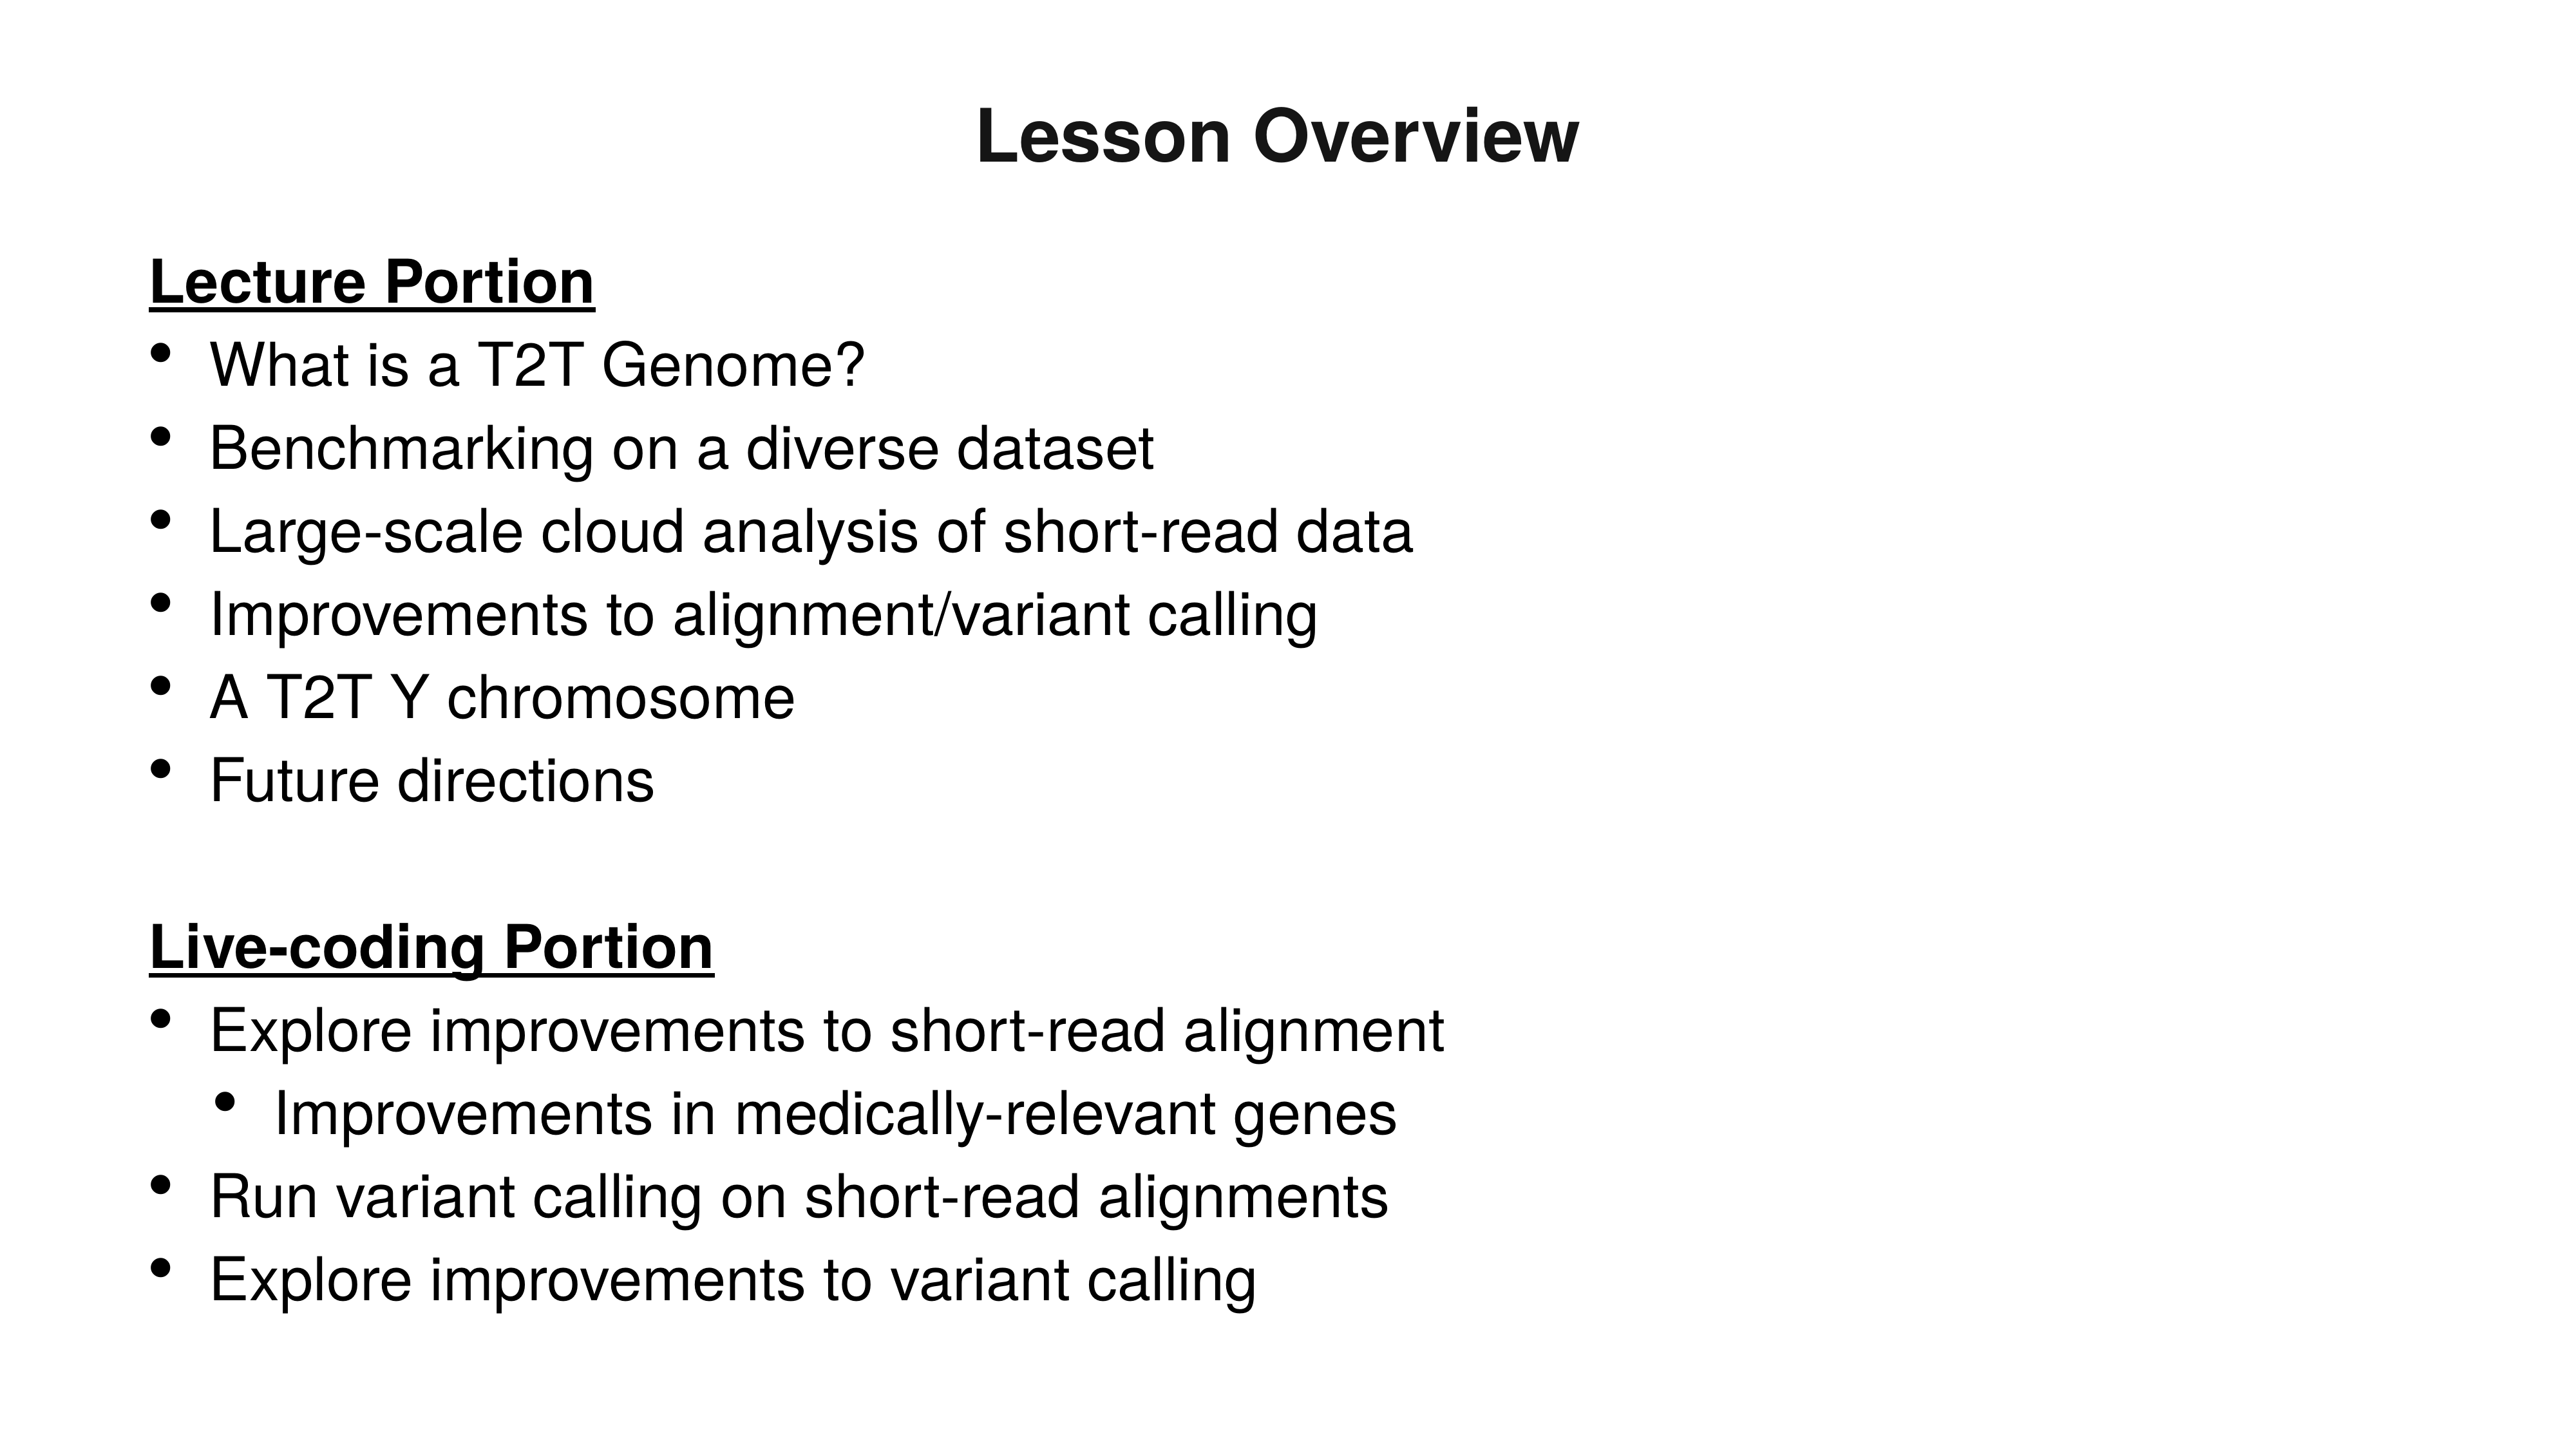

Lesson Overview
Lecture Portion
What is a T2T Genome?
Benchmarking on a diverse dataset
Large-scale cloud analysis of short-read data
Improvements to alignment/variant calling
A T2T Y chromosome
Future directions

Live-coding Portion
Explore improvements to short-read alignment
Improvements in medically-relevant genes
Run variant calling on short-read alignments
Explore improvements to variant calling